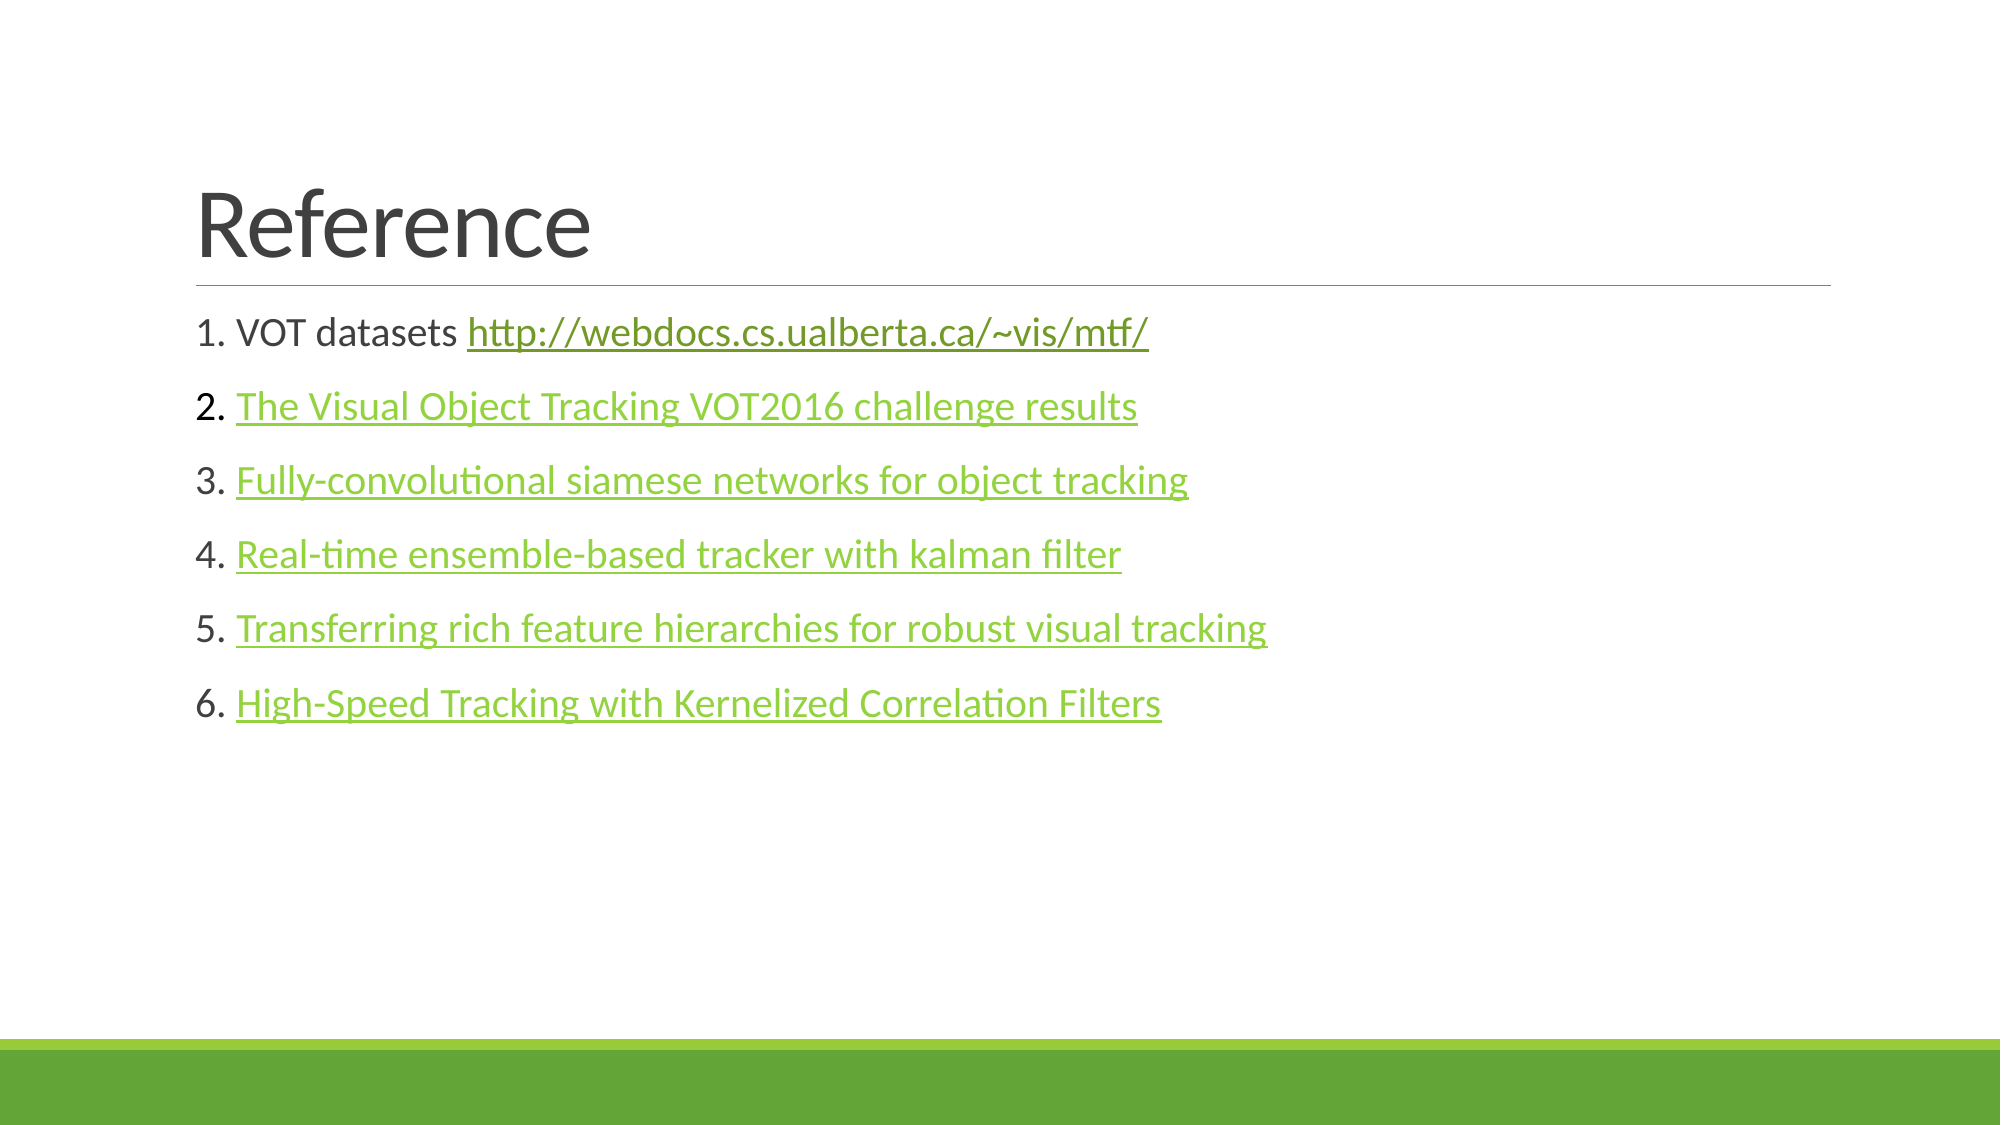

# Reference
1. VOT datasets http://webdocs.cs.ualberta.ca/~vis/mtf/
2. The Visual Object Tracking VOT2016 challenge results
3. Fully-convolutional siamese networks for object tracking
4. Real-time ensemble-based tracker with kalman filter
5. Transferring rich feature hierarchies for robust visual tracking
6. High-Speed Tracking with Kernelized Correlation Filters